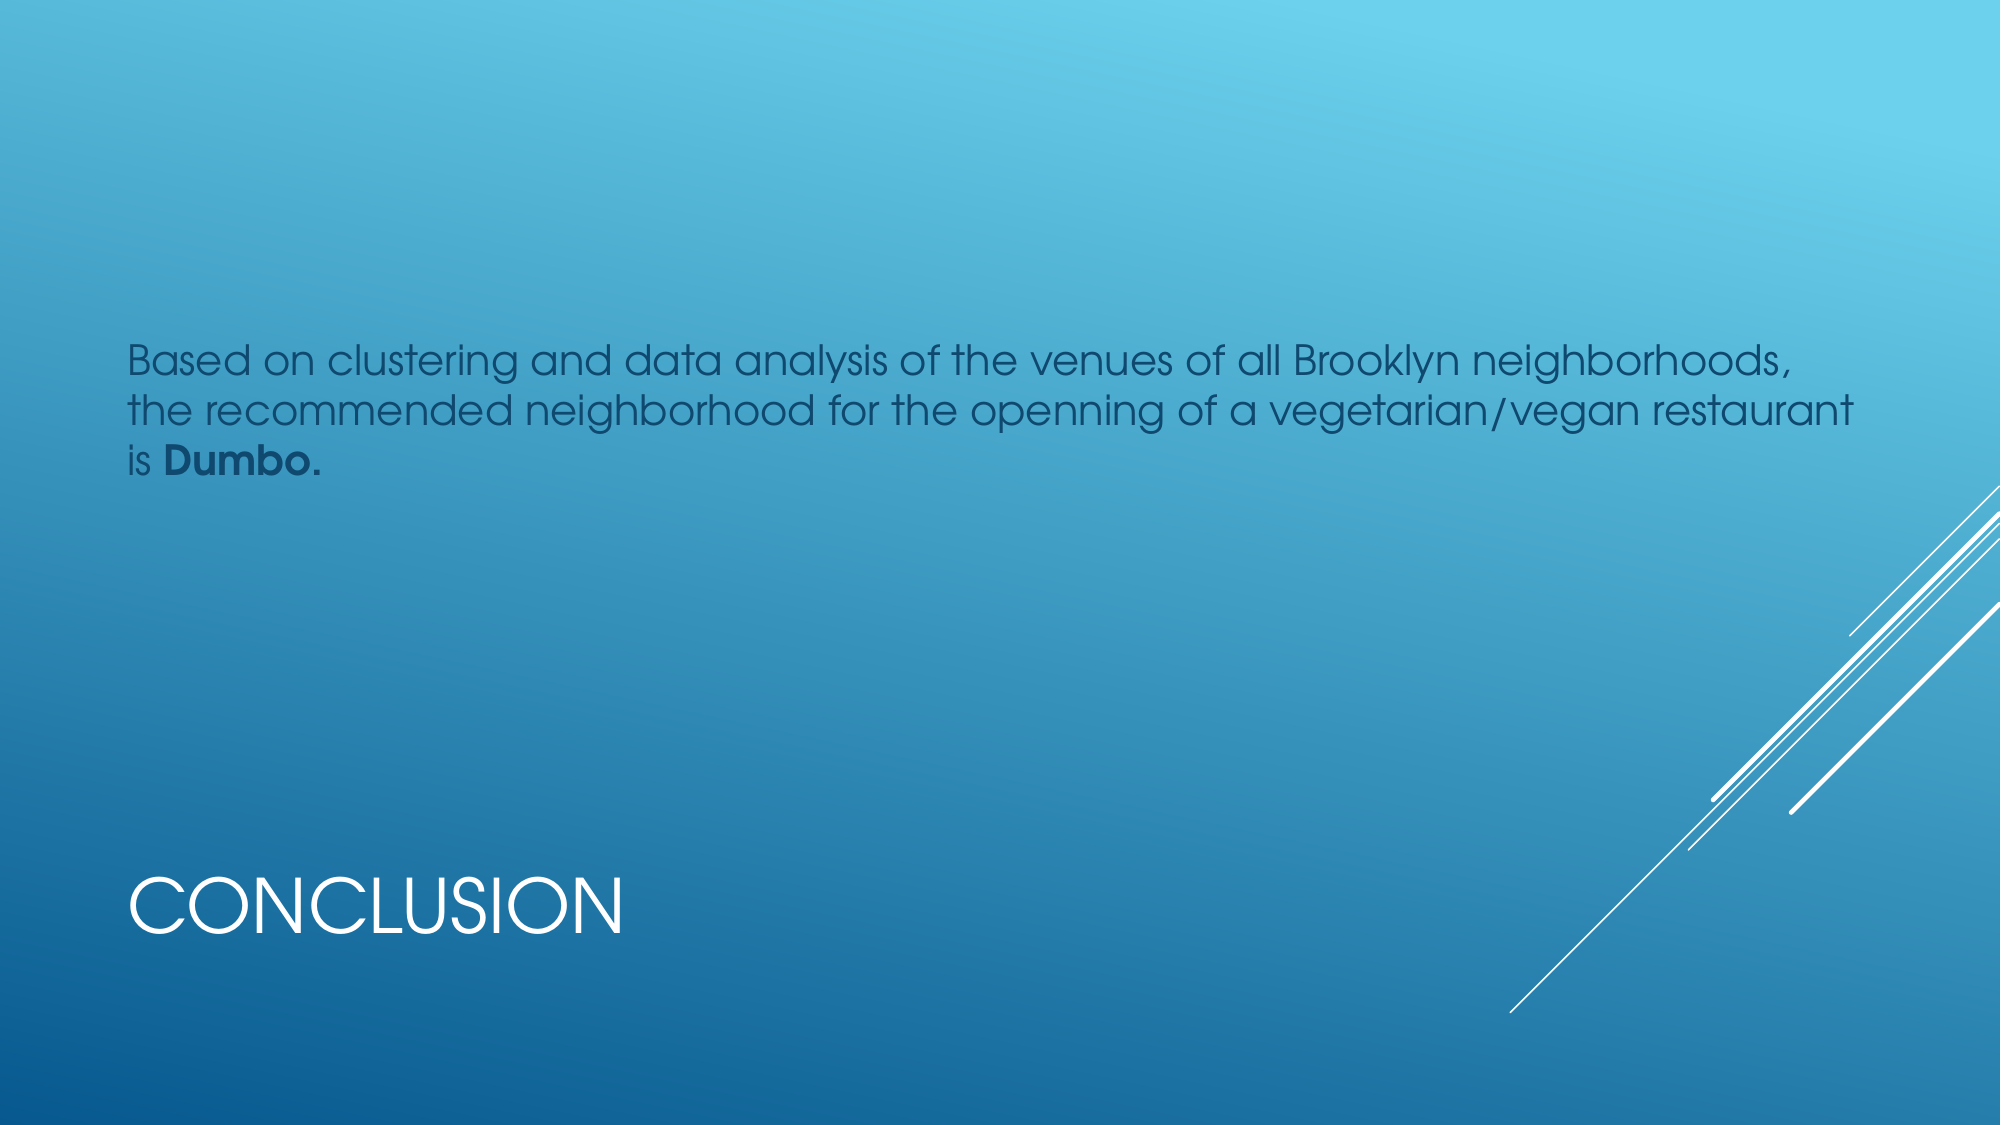

Based on clustering and data analysis of the venues of all Brooklyn neighborhoods, the recommended neighborhood for the openning of a vegetarian/vegan restaurant is Dumbo.
# Conclusion